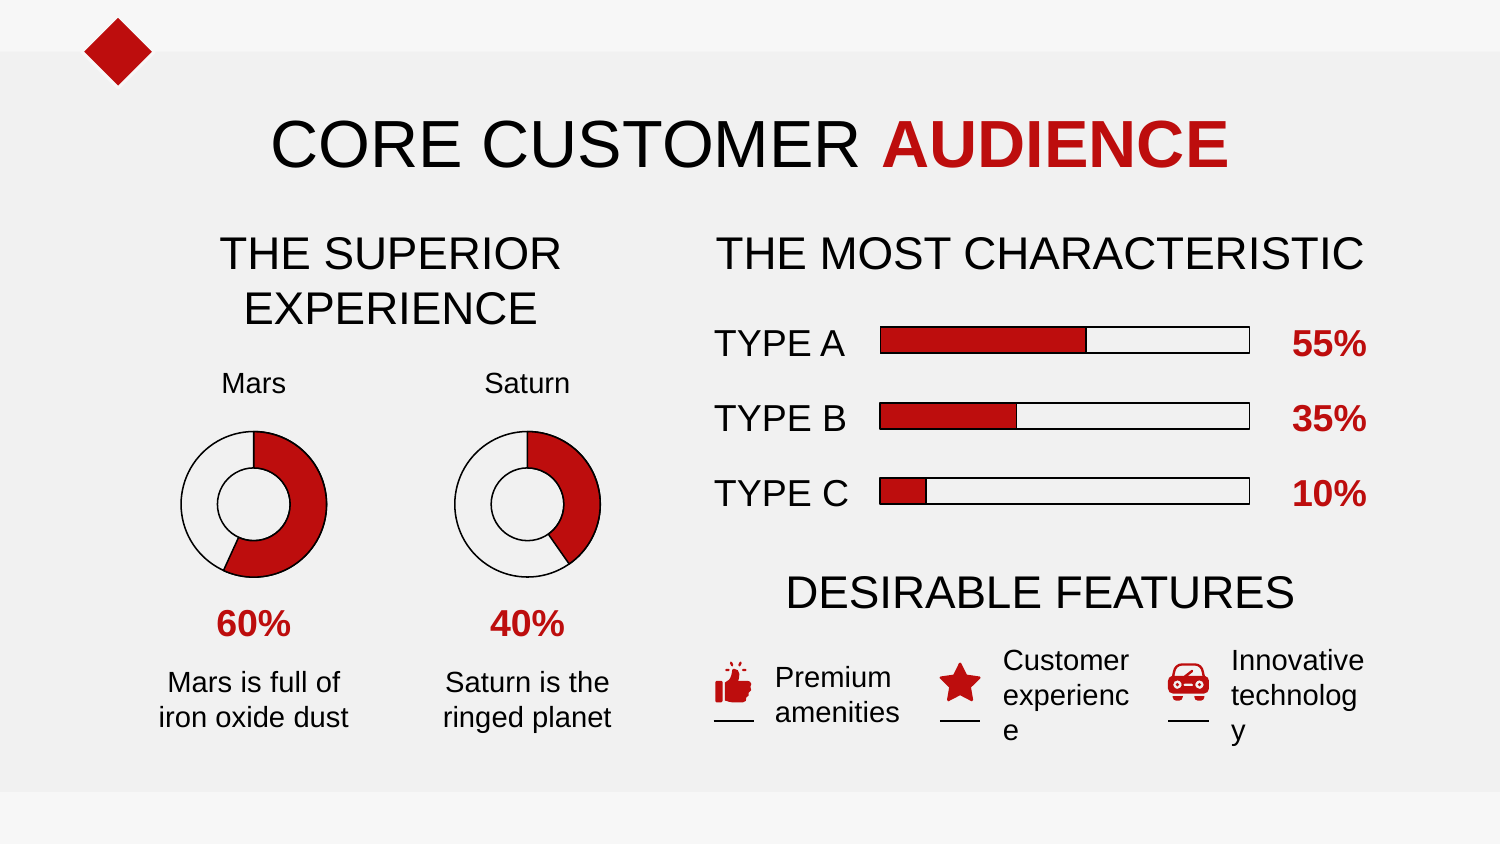

# CORE CUSTOMER AUDIENCE
THE SUPERIOR EXPERIENCE
THE MOST CHARACTERISTIC
TYPE A
55%

Mars
Saturn
35%
TYPE B

10%
TYPE C

DESIRABLE FEATURES
60%
40%
Mars is full of iron oxide dust
Saturn is the ringed planet
Premium amenities
Customer experience
Innovative technology